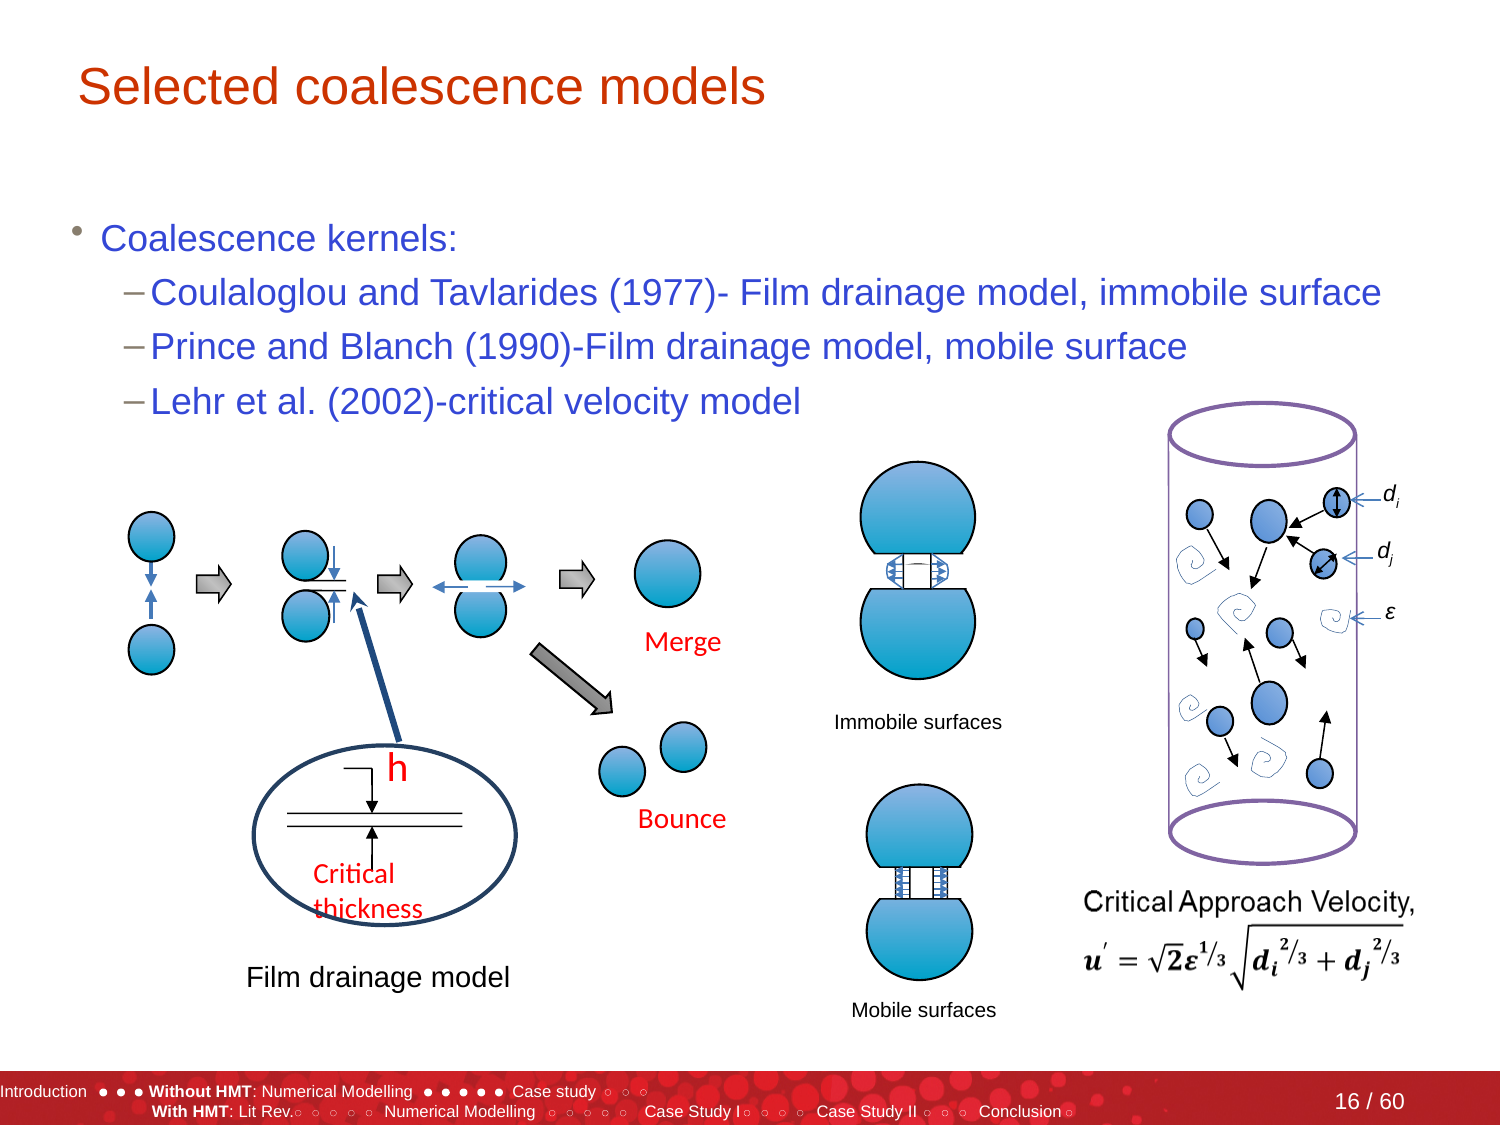

# Selected coalescence models
Coalescence kernels:
Coulaloglou and Tavlarides (1977)- Film drainage model, immobile surface
Prince and Blanch (1990)-Film drainage model, mobile surface
Lehr et al. (2002)-critical velocity model

di

dj

ε

Merge

h

Critical thickness

Bounce
Immobile surfaces

Film drainage model
Mobile surfaces
16 / 60